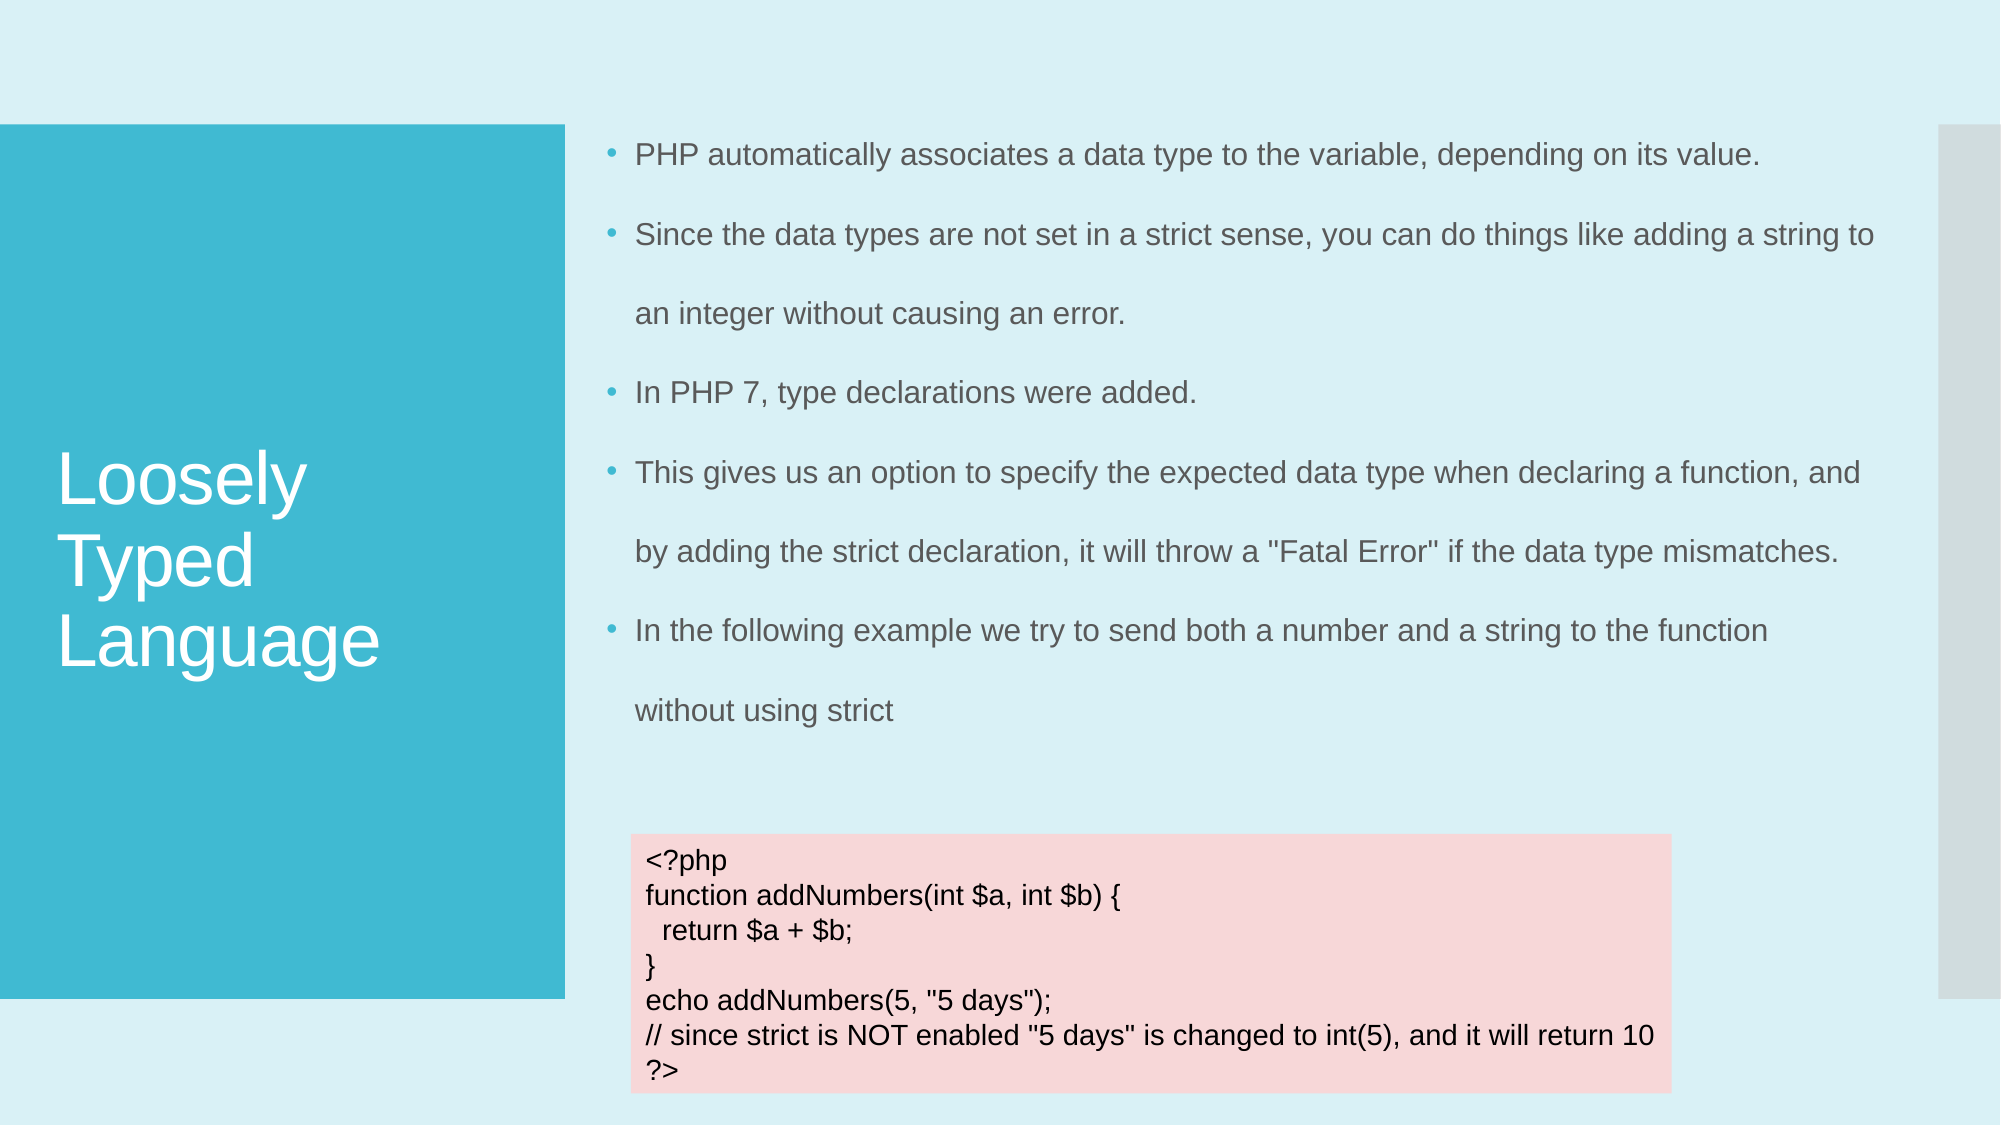

PHP automatically associates a data type to the variable, depending on its value.
Since the data types are not set in a strict sense, you can do things like adding a string to an integer without causing an error.
In PHP 7, type declarations were added.
This gives us an option to specify the expected data type when declaring a function, and by adding the strict declaration, it will throw a "Fatal Error" if the data type mismatches.
In the following example we try to send both a number and a string to the function without using strict
# Loosely Typed Language
<?php
function addNumbers(int $a, int $b) {
  return $a + $b;
}
echo addNumbers(5, "5 days");
// since strict is NOT enabled "5 days" is changed to int(5), and it will return 10
?>